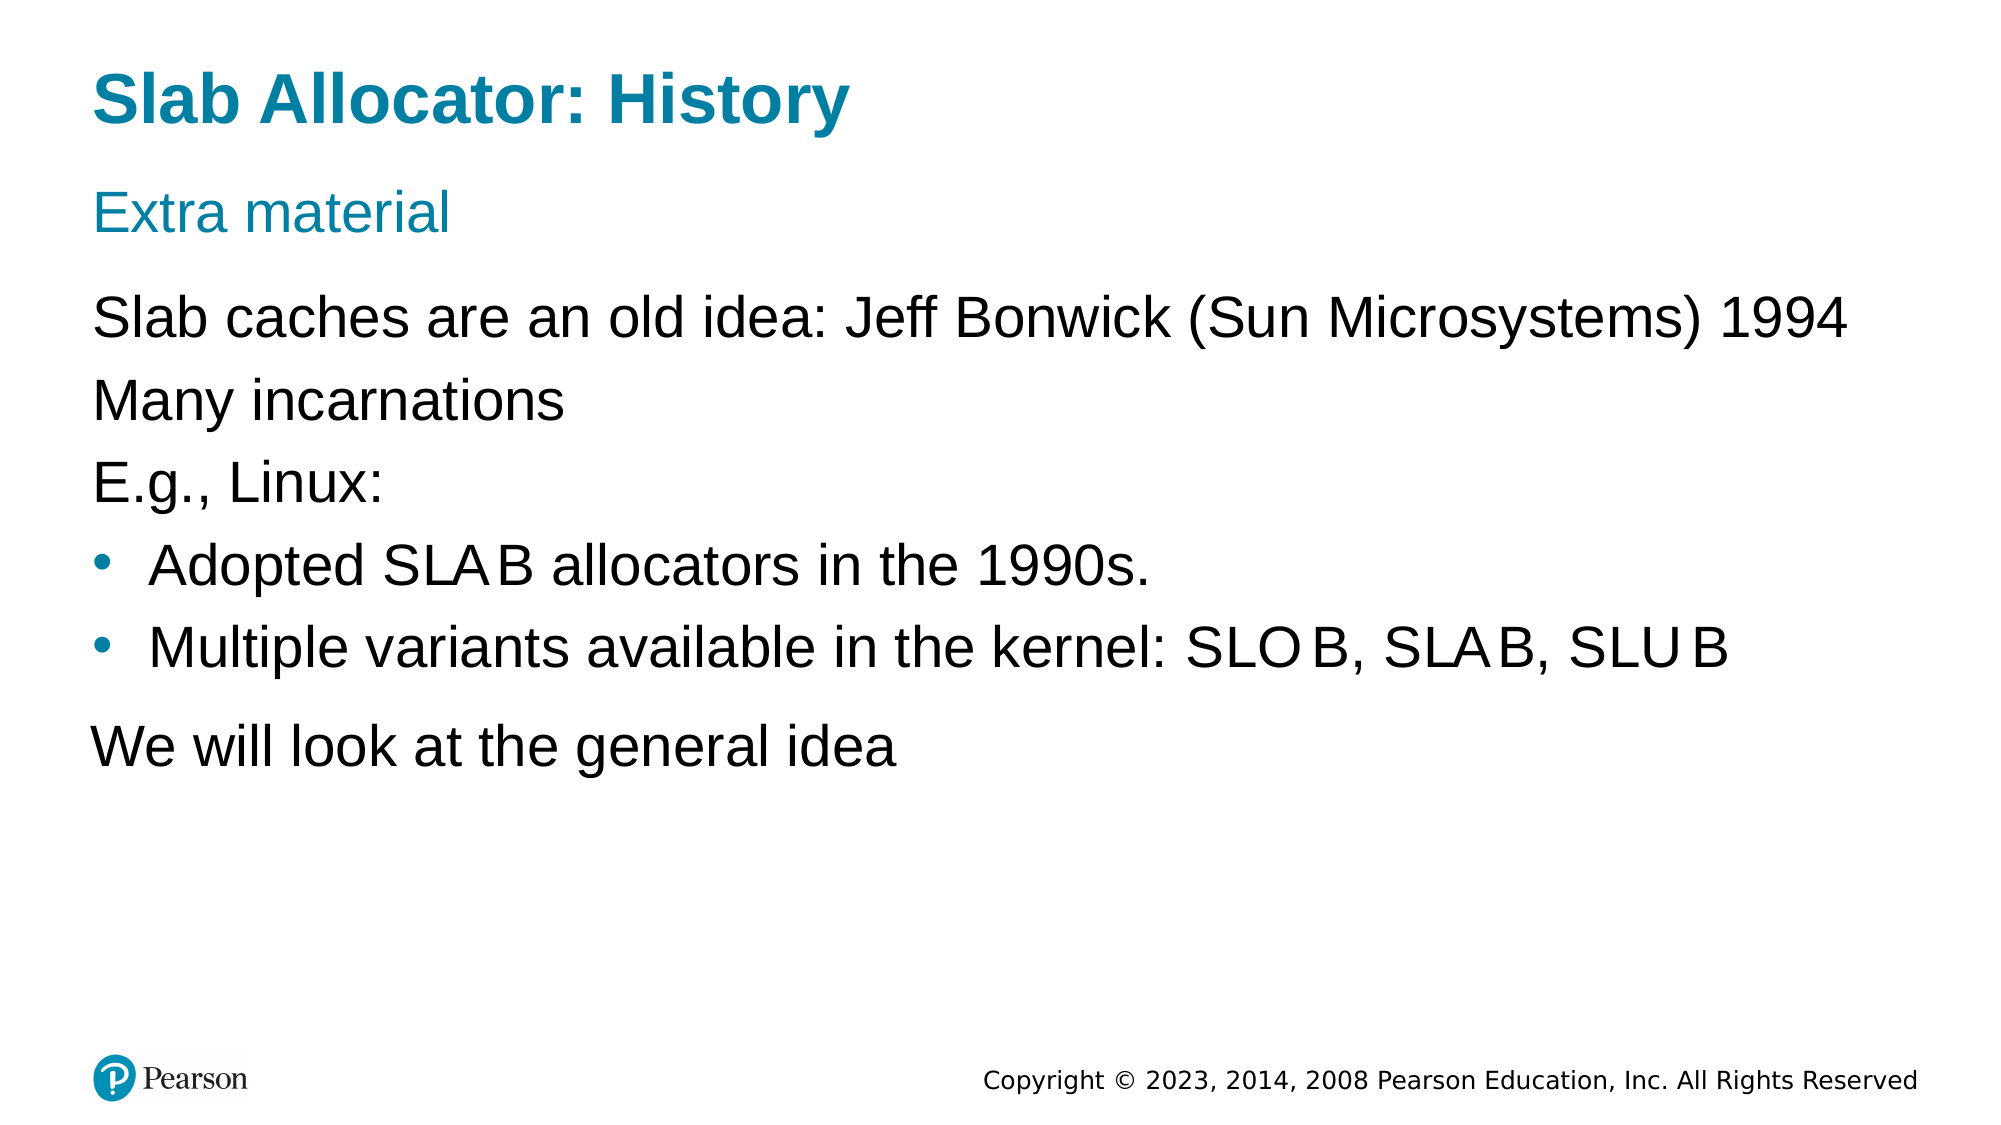

# Slab Allocator: History
Extra material
Slab caches are an old idea: Jeff Bonwick (Sun Microsystems) 1994
Many incarnations
E.g., Linux:
Adopted S L A B allocators in the 1990s.
Multiple variants available in the kernel: S L O B, S L A B, S L U B
We will look at the general idea